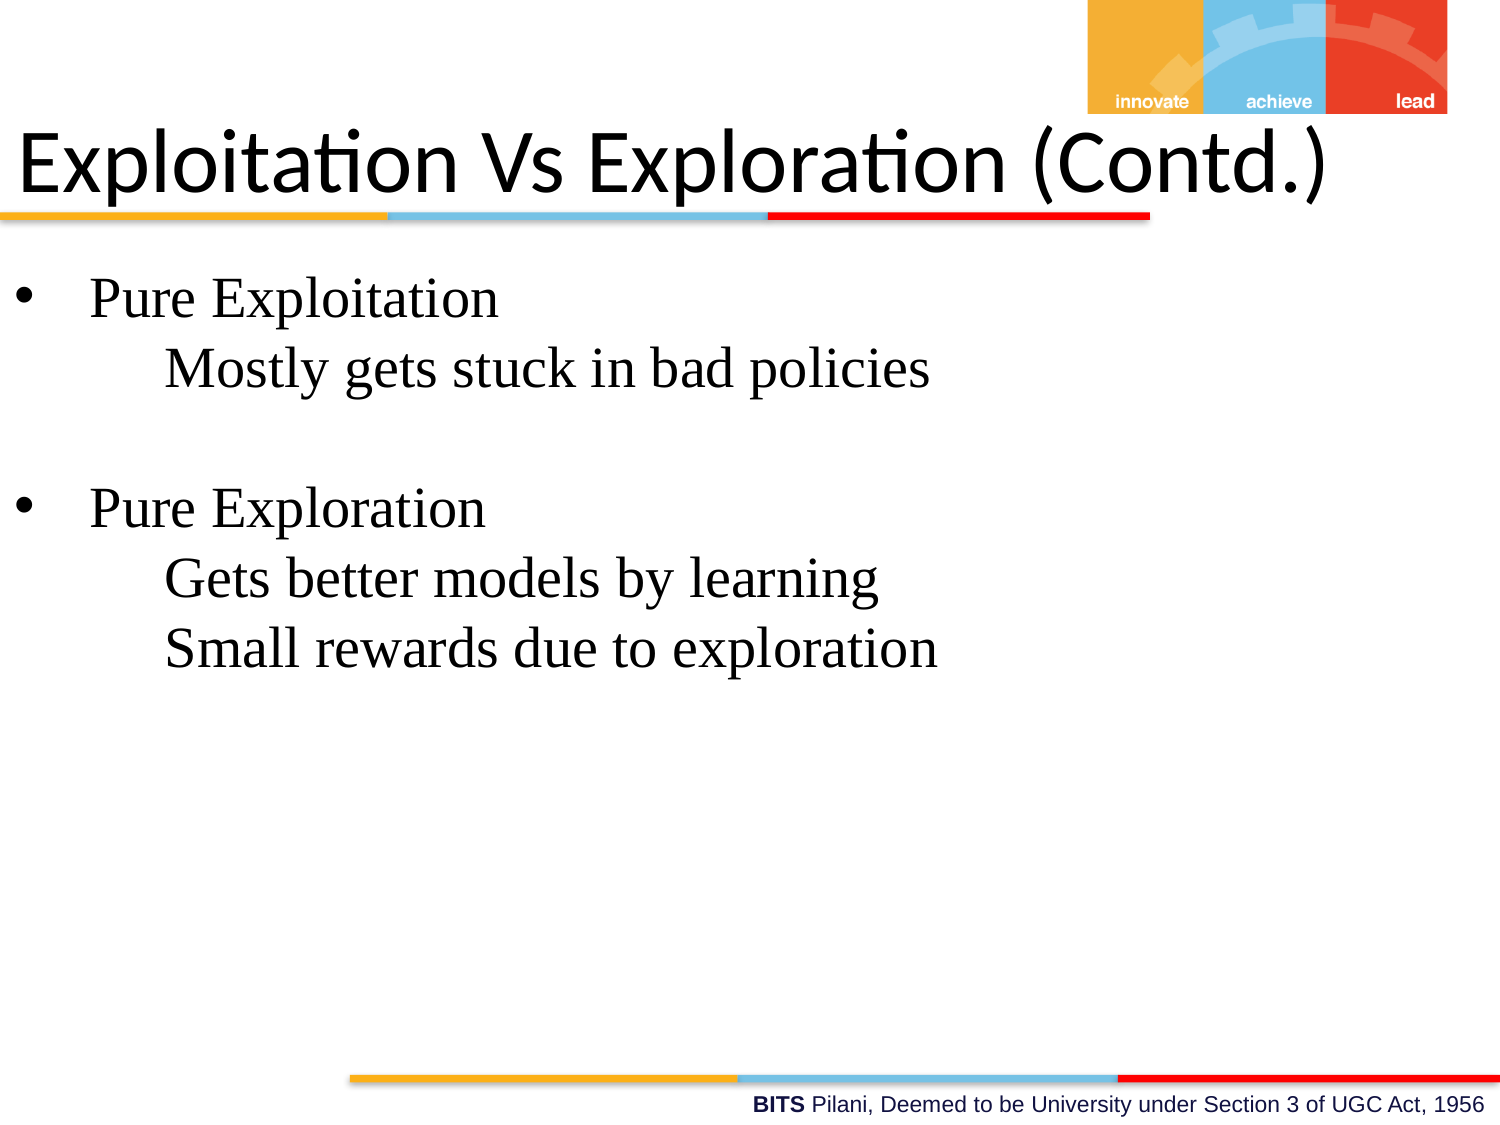

# Exploitation Vs Exploration (Contd.)
Pure Exploitation
	Mostly gets stuck in bad policies

Pure Exploration
	Gets better models by learning
	Small rewards due to exploration